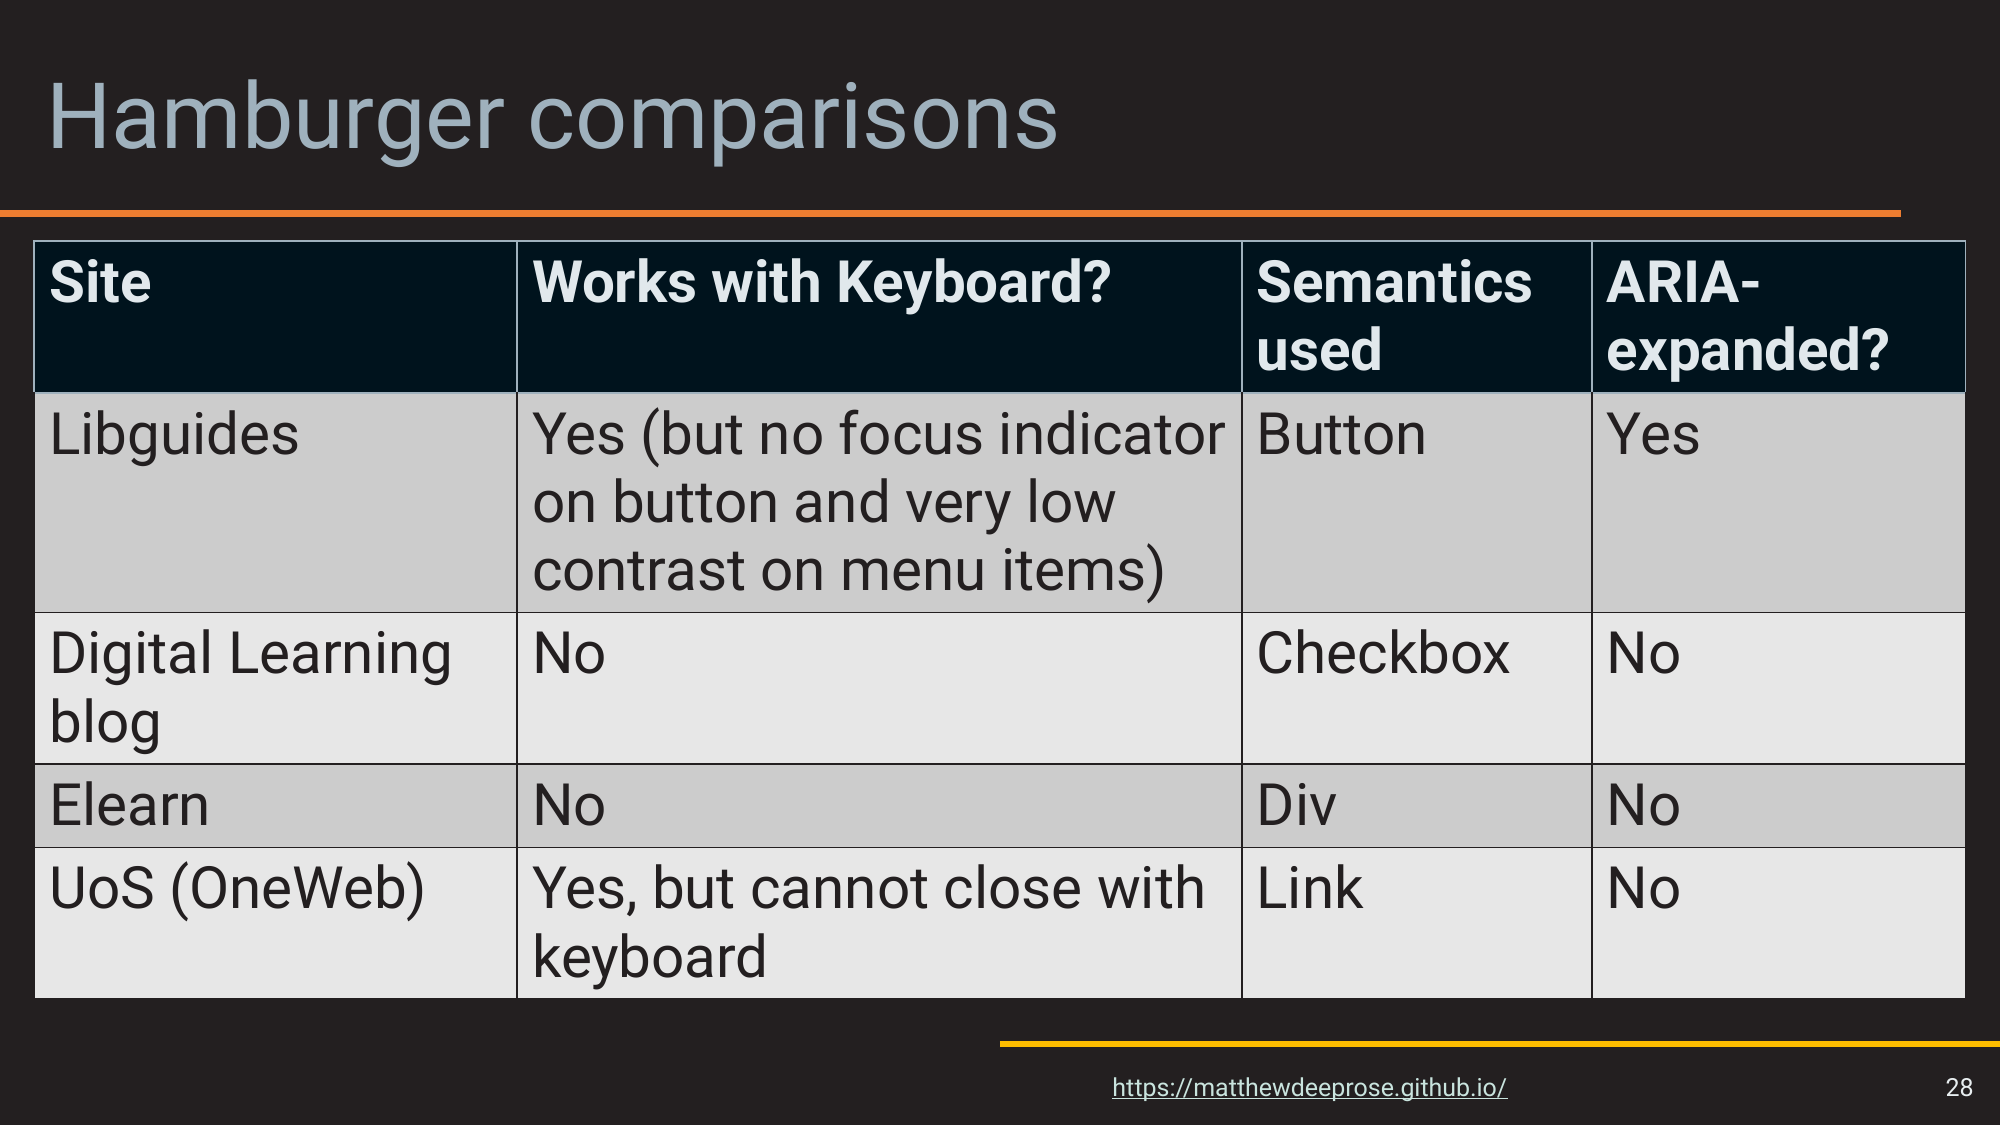

# Hamburger comparisons
| Site | Works with Keyboard? | Semantics used | ARIA-expanded? |
| --- | --- | --- | --- |
| Libguides | Yes (but no focus indicator on button and very low contrast on menu items) | Button | Yes |
| Digital Learning blog | No | Checkbox | No |
| Elearn | No | Div | No |
| UoS (OneWeb) | Yes, but cannot close with keyboard | Link | No |
28
https://matthewdeeprose.github.io/